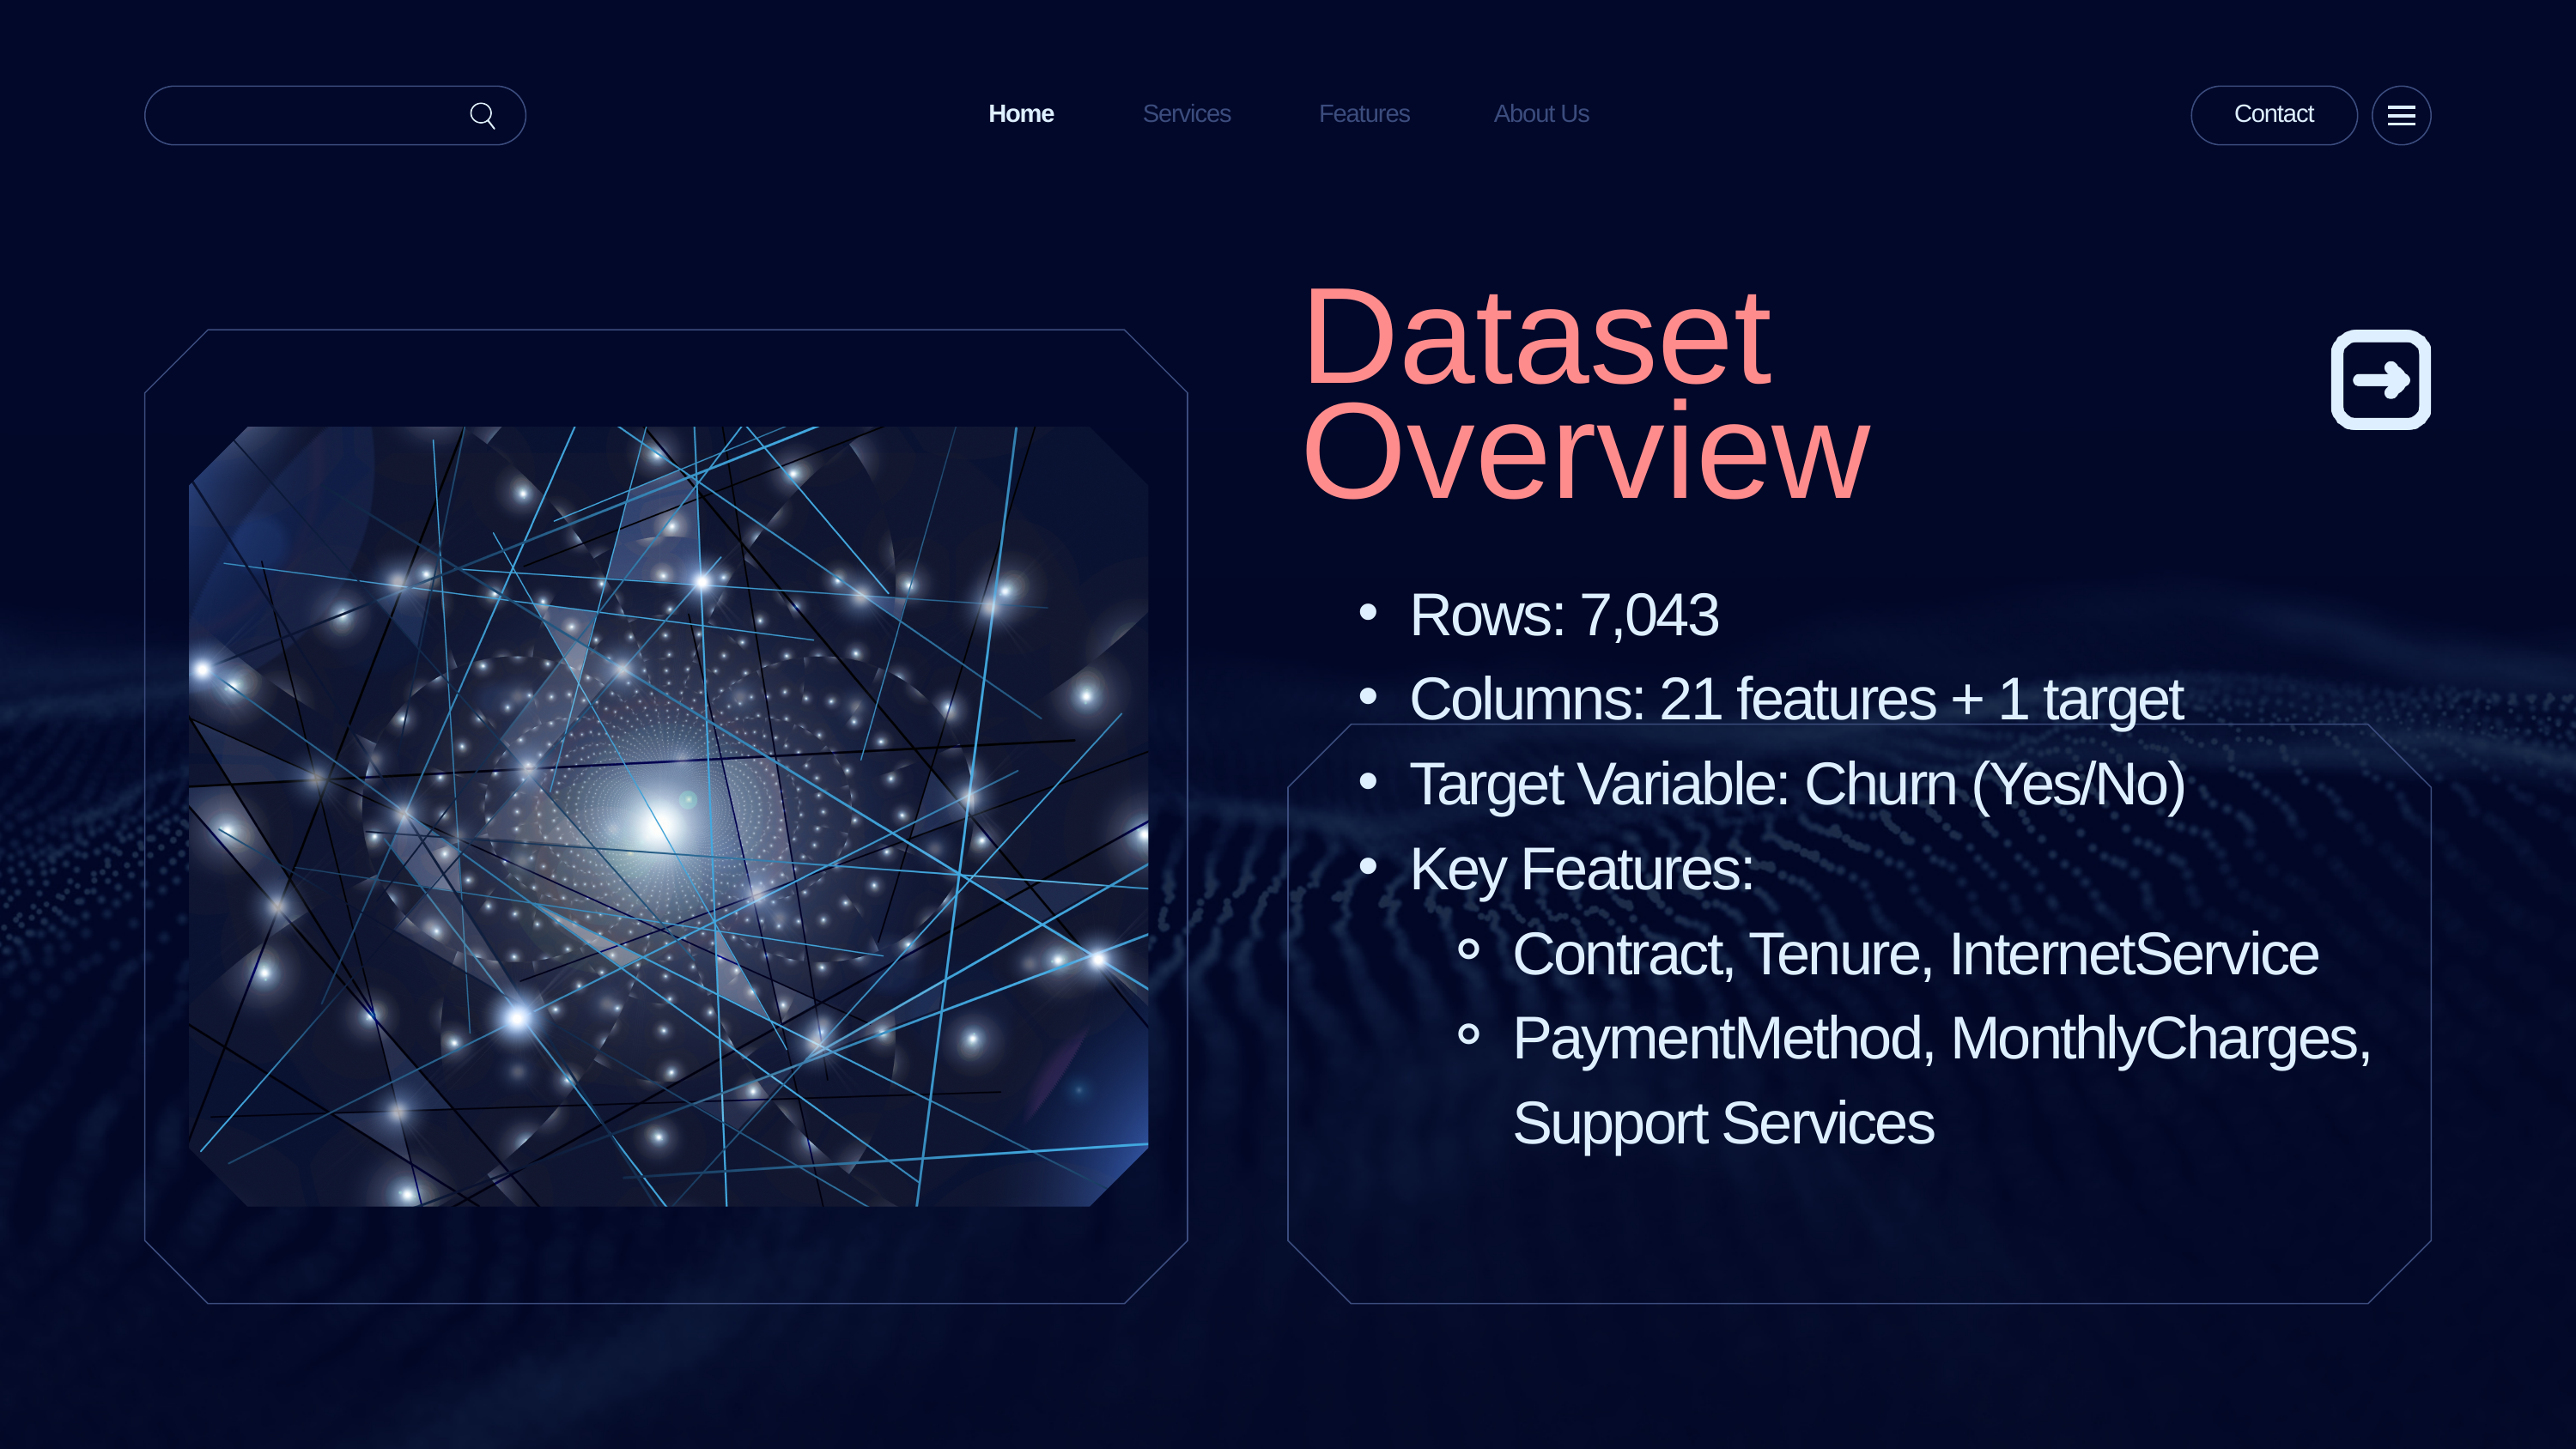

Home
Services
Features
About Us
Contact

Dataset Overview

Rows: 7,043
Columns: 21 features + 1 target
Target Variable: Churn (Yes/No)
Key Features:
Contract, Tenure, InternetService
PaymentMethod, MonthlyCharges, Support Services